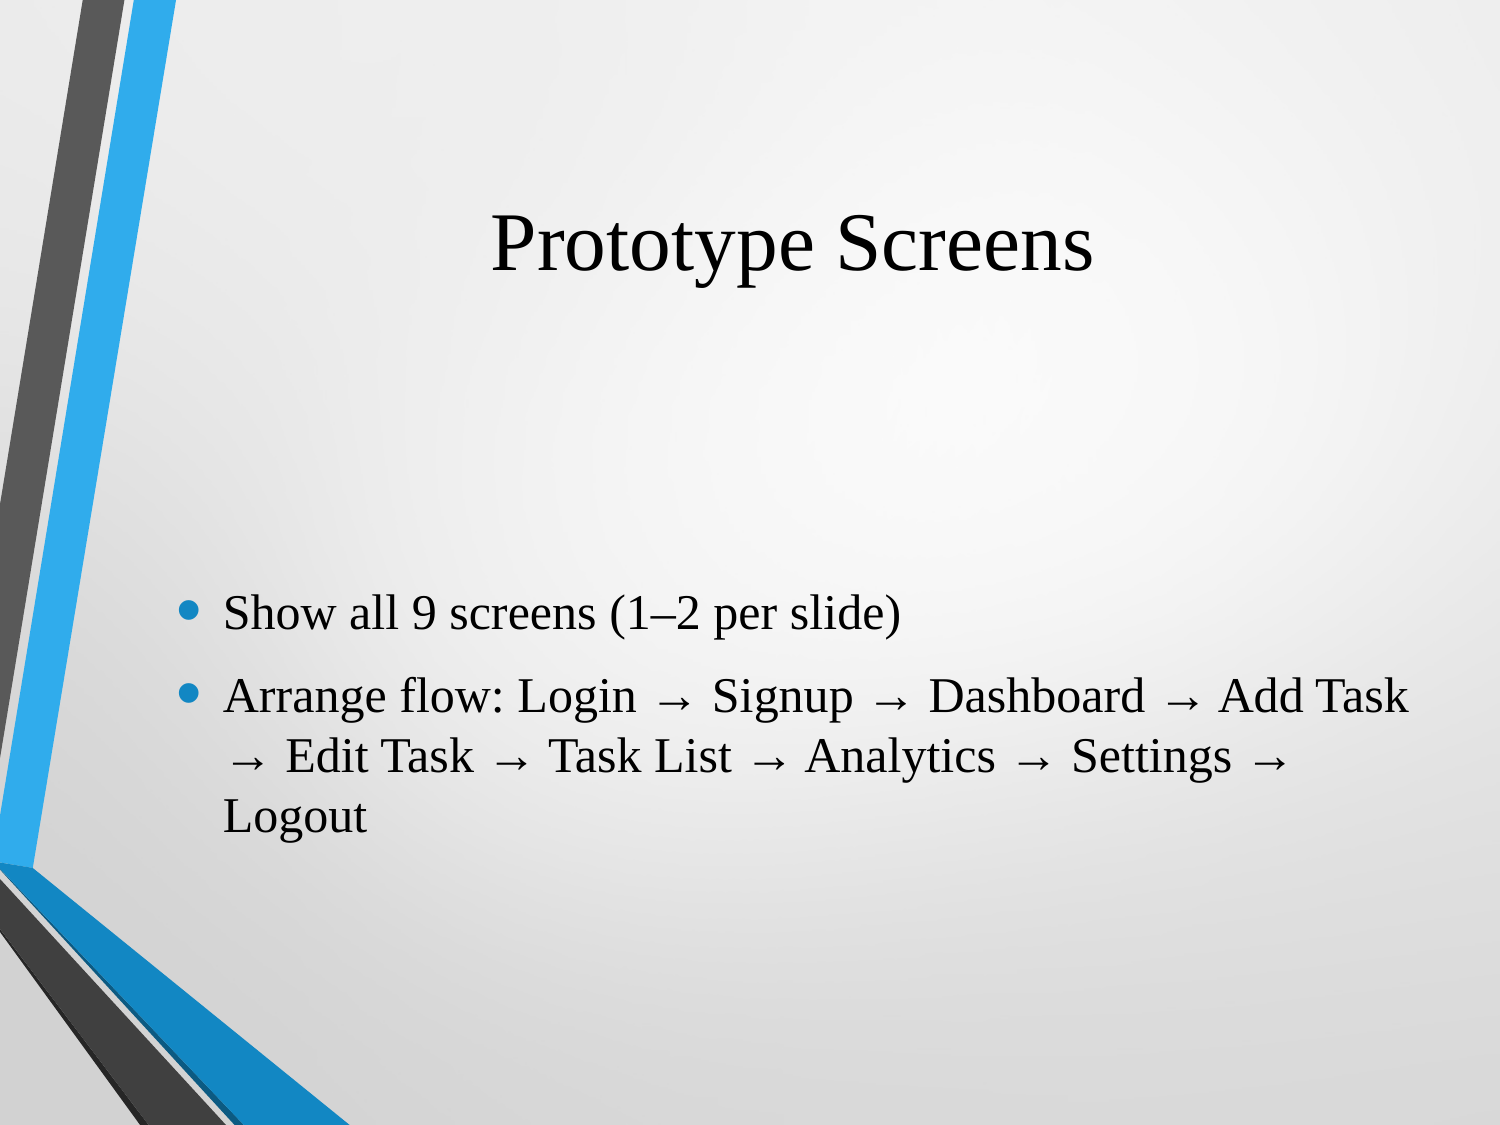

# Prototype Screens
Show all 9 screens (1–2 per slide)
Arrange flow: Login → Signup → Dashboard → Add Task → Edit Task → Task List → Analytics → Settings → Logout